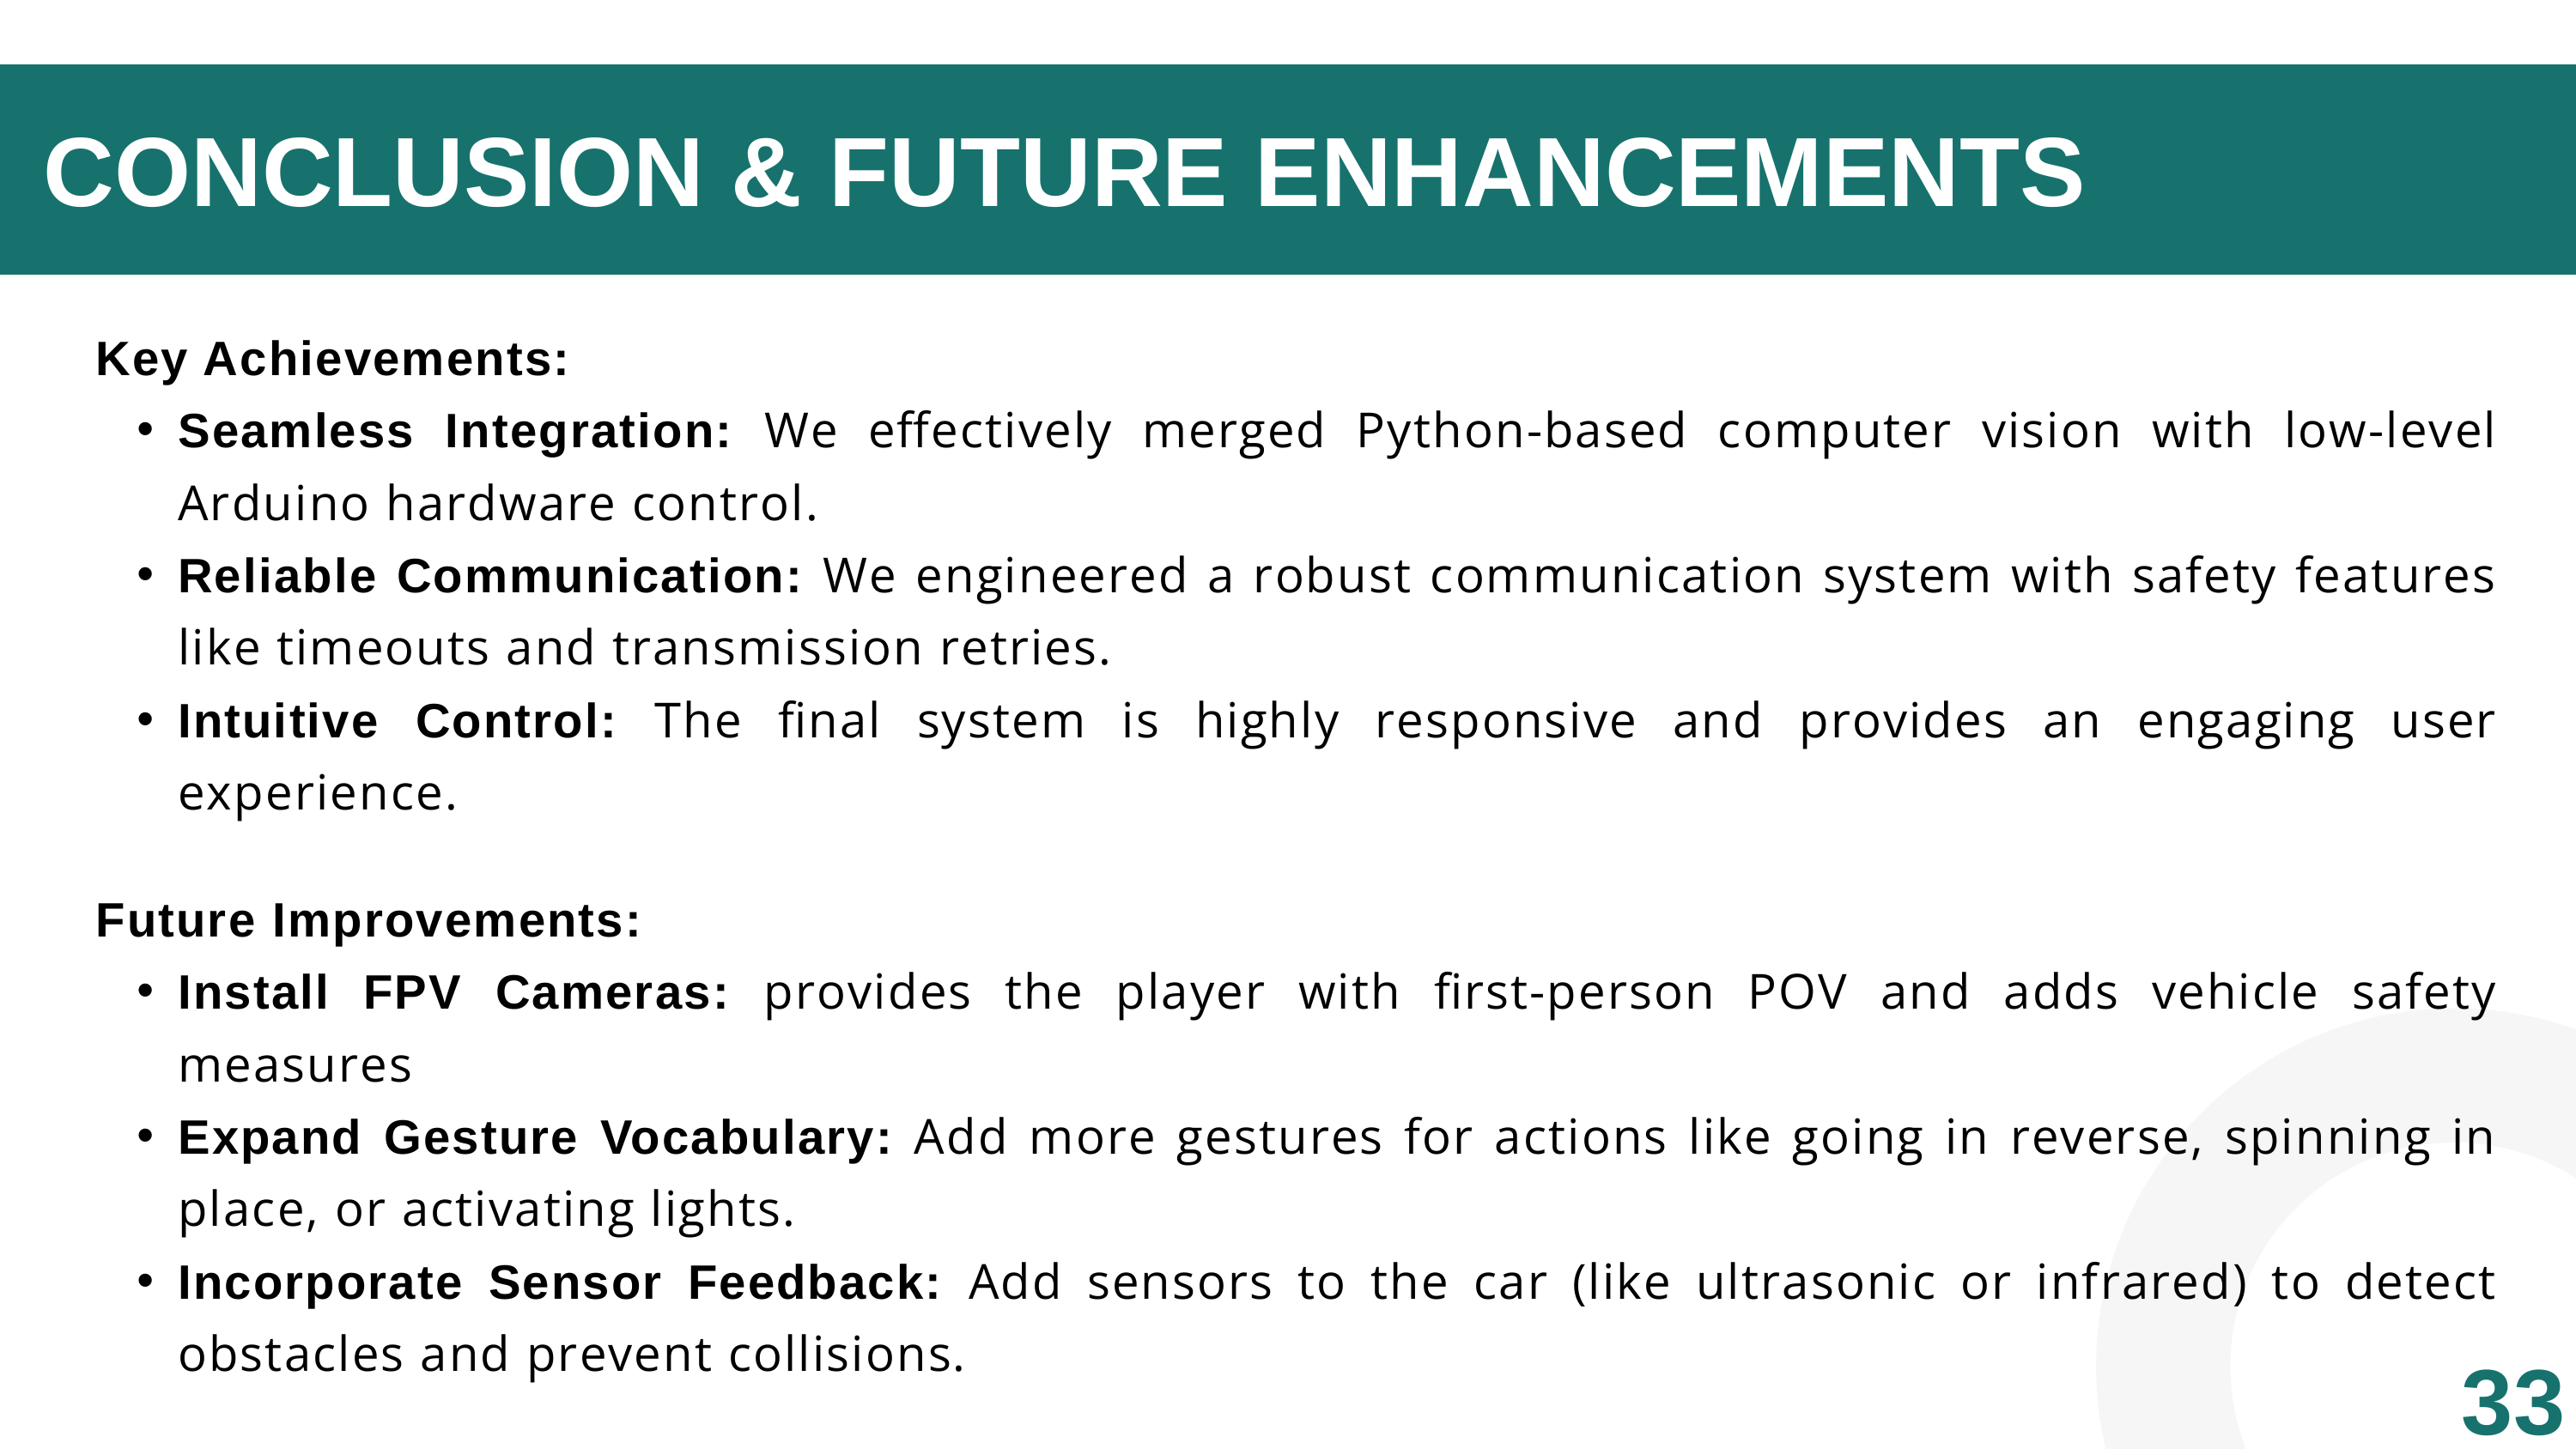

CONCLUSION & FUTURE ENHANCEMENTS
Key Achievements:
Seamless Integration: We effectively merged Python-based computer vision with low-level Arduino hardware control.
Reliable Communication: We engineered a robust communication system with safety features like timeouts and transmission retries.
Intuitive Control: The final system is highly responsive and provides an engaging user experience.

Future Improvements:
Install FPV Cameras: provides the player with first-person POV and adds vehicle safety measures
Expand Gesture Vocabulary: Add more gestures for actions like going in reverse, spinning in place, or activating lights.
Incorporate Sensor Feedback: Add sensors to the car (like ultrasonic or infrared) to detect obstacles and prevent collisions.

33